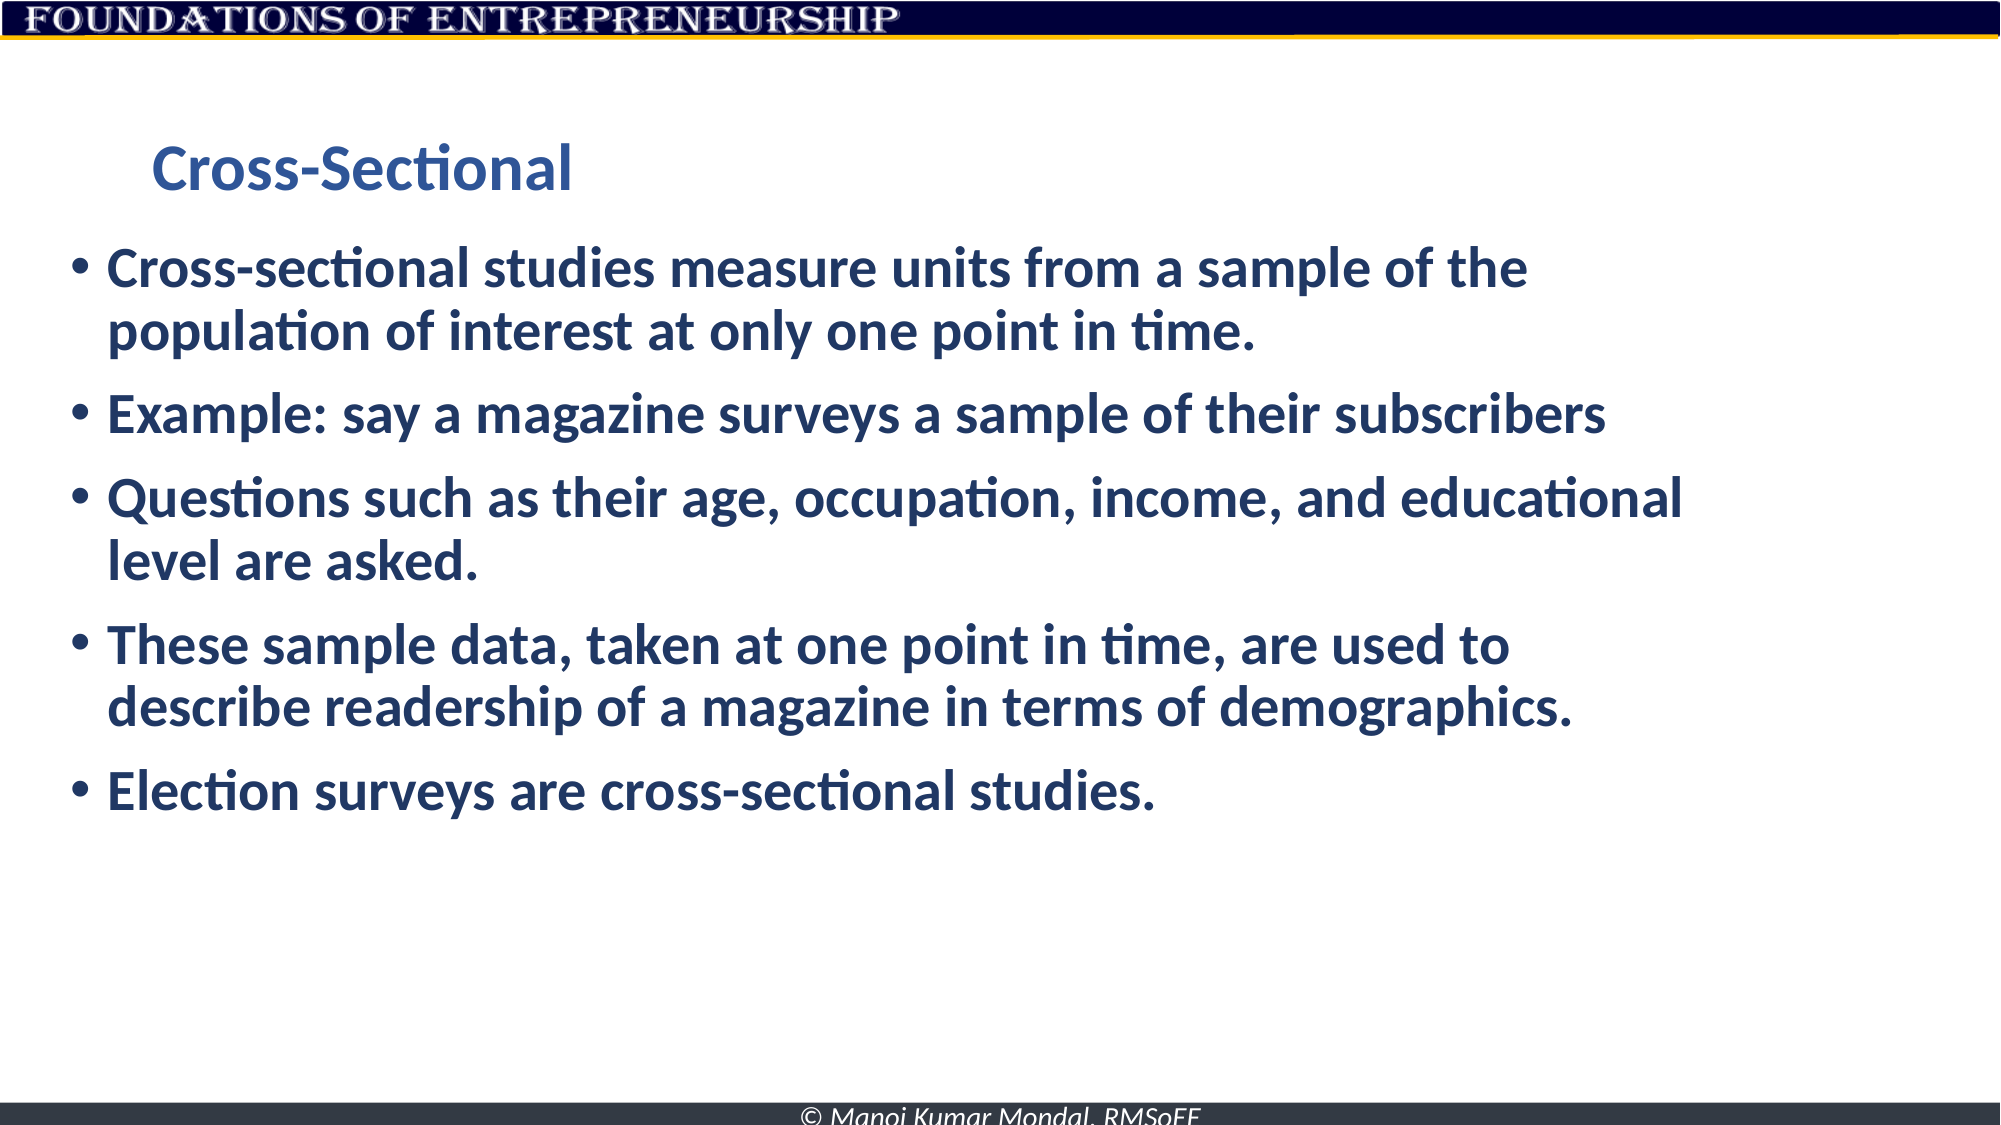

# Cross-Sectional
Cross-sectional studies measure units from a sample of the population of interest at only one point in time.
Example: say a magazine surveys a sample of their subscribers
Questions such as their age, occupation, income, and educational level are asked.
These sample data, taken at one point in time, are used to describe readership of a magazine in terms of demographics.
Election surveys are cross-sectional studies.